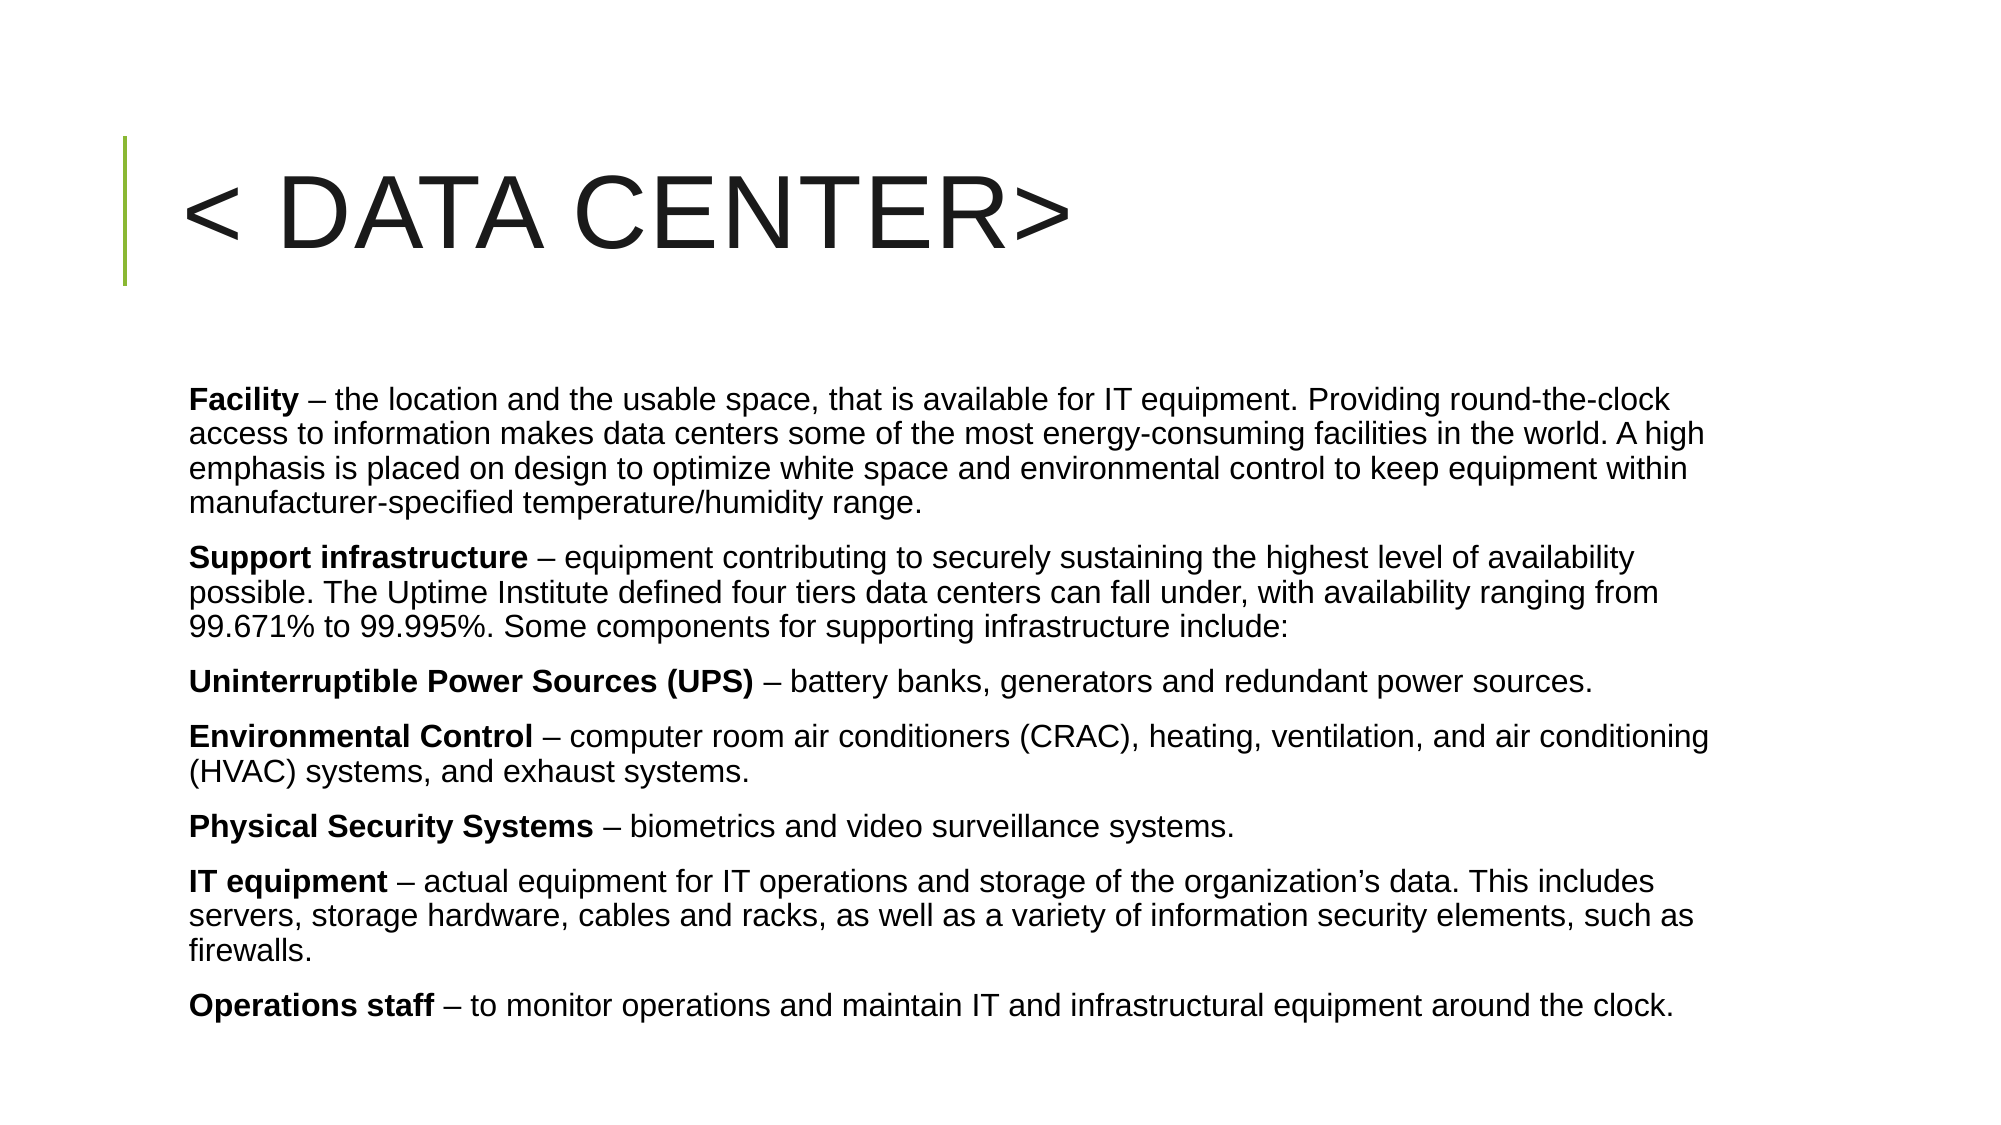

# < data center>
Facility – the location and the usable space, that is available for IT equipment. Providing round-the-clock access to information makes data centers some of the most energy-consuming facilities in the world. A high emphasis is placed on design to optimize white space and environmental control to keep equipment within manufacturer-specified temperature/humidity range.
Support infrastructure – equipment contributing to securely sustaining the highest level of availability possible. The Uptime Institute defined four tiers data centers can fall under, with availability ranging from 99.671% to 99.995%. Some components for supporting infrastructure include:
Uninterruptible Power Sources (UPS) – battery banks, generators and redundant power sources.
Environmental Control – computer room air conditioners (CRAC), heating, ventilation, and air conditioning (HVAC) systems, and exhaust systems.
Physical Security Systems – biometrics and video surveillance systems.
IT equipment – actual equipment for IT operations and storage of the organization’s data. This includes servers, storage hardware, cables and racks, as well as a variety of information security elements, such as firewalls.
Operations staff – to monitor operations and maintain IT and infrastructural equipment around the clock.